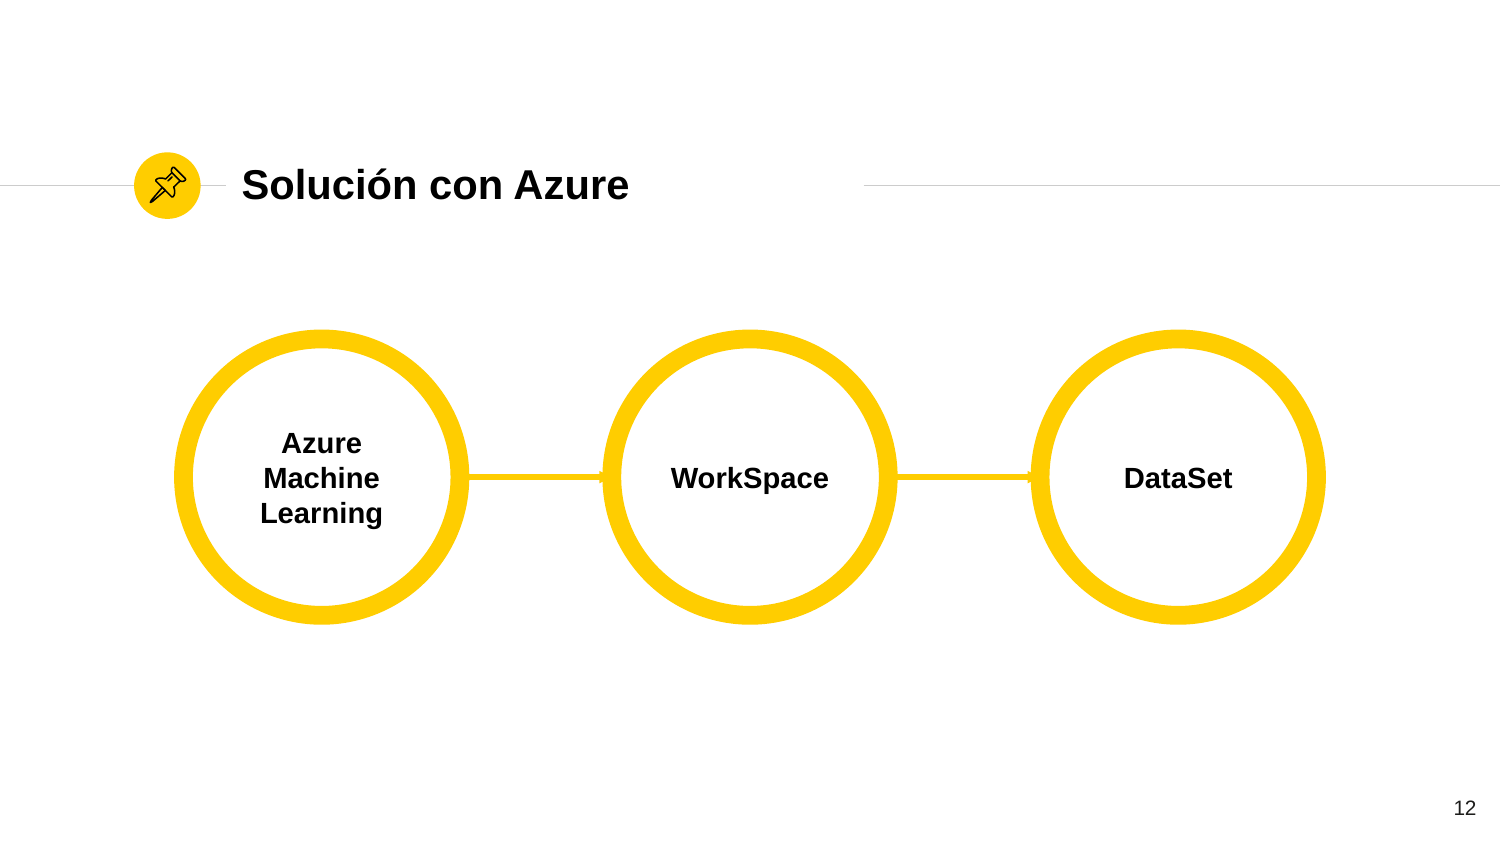

# Solución con Azure

Azure Machine Learning
WorkSpace
DataSet
12